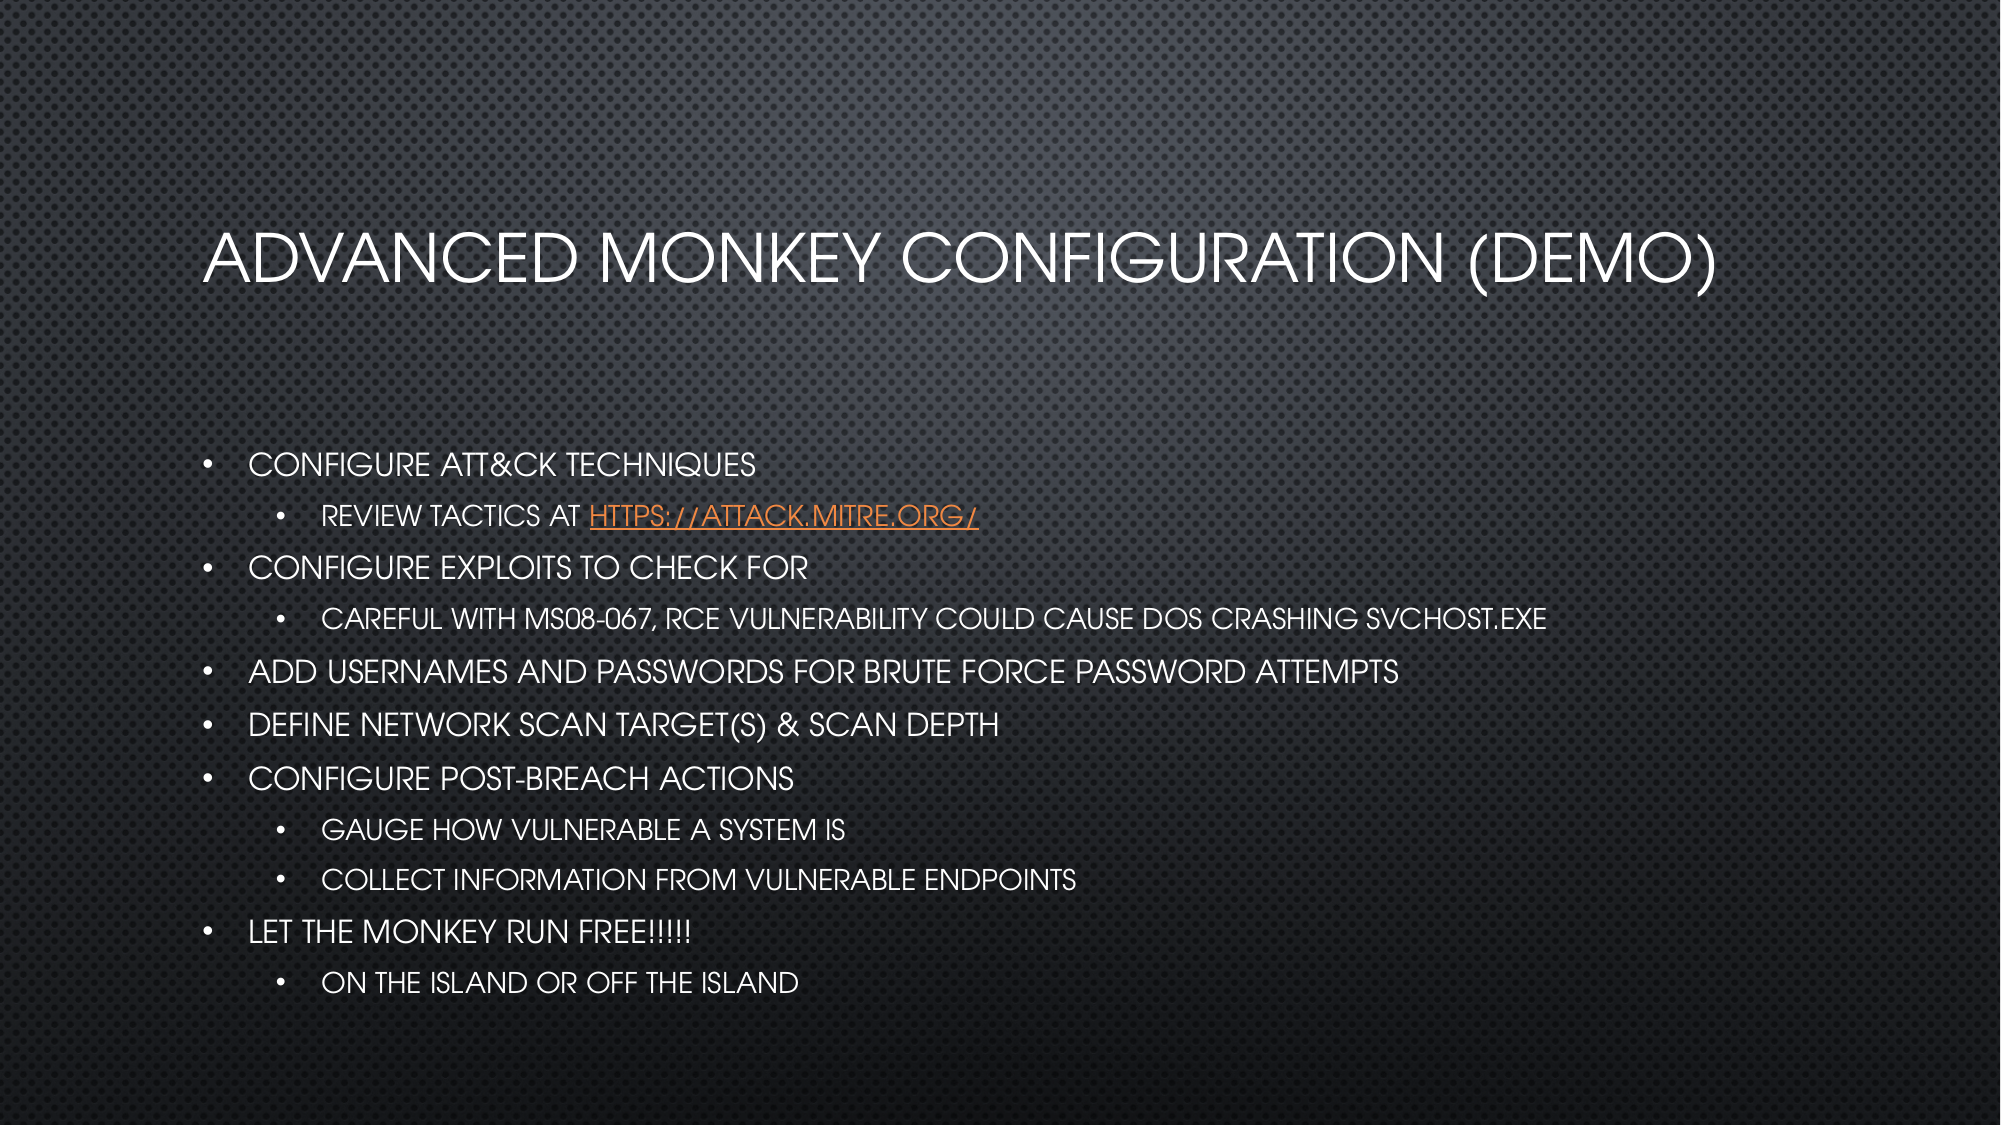

# advanced monkey configuration (DEMO)
Configure ATT&CK techniques
Review tactics at https://attack.mitre.org/
Configure exploits to check for
Careful with MS08-067, RCE vulnerability could cause DoS crashing SVCHOST.EXE
Add usernames and passwords for brute force password attempts
Define network scan target(s) & scan depth
Configure post-breach actions
Gauge how vulnerable a system is
Collect information from vulnerable endpoints
Let the monkey run free!!!!!
On the island or off the island